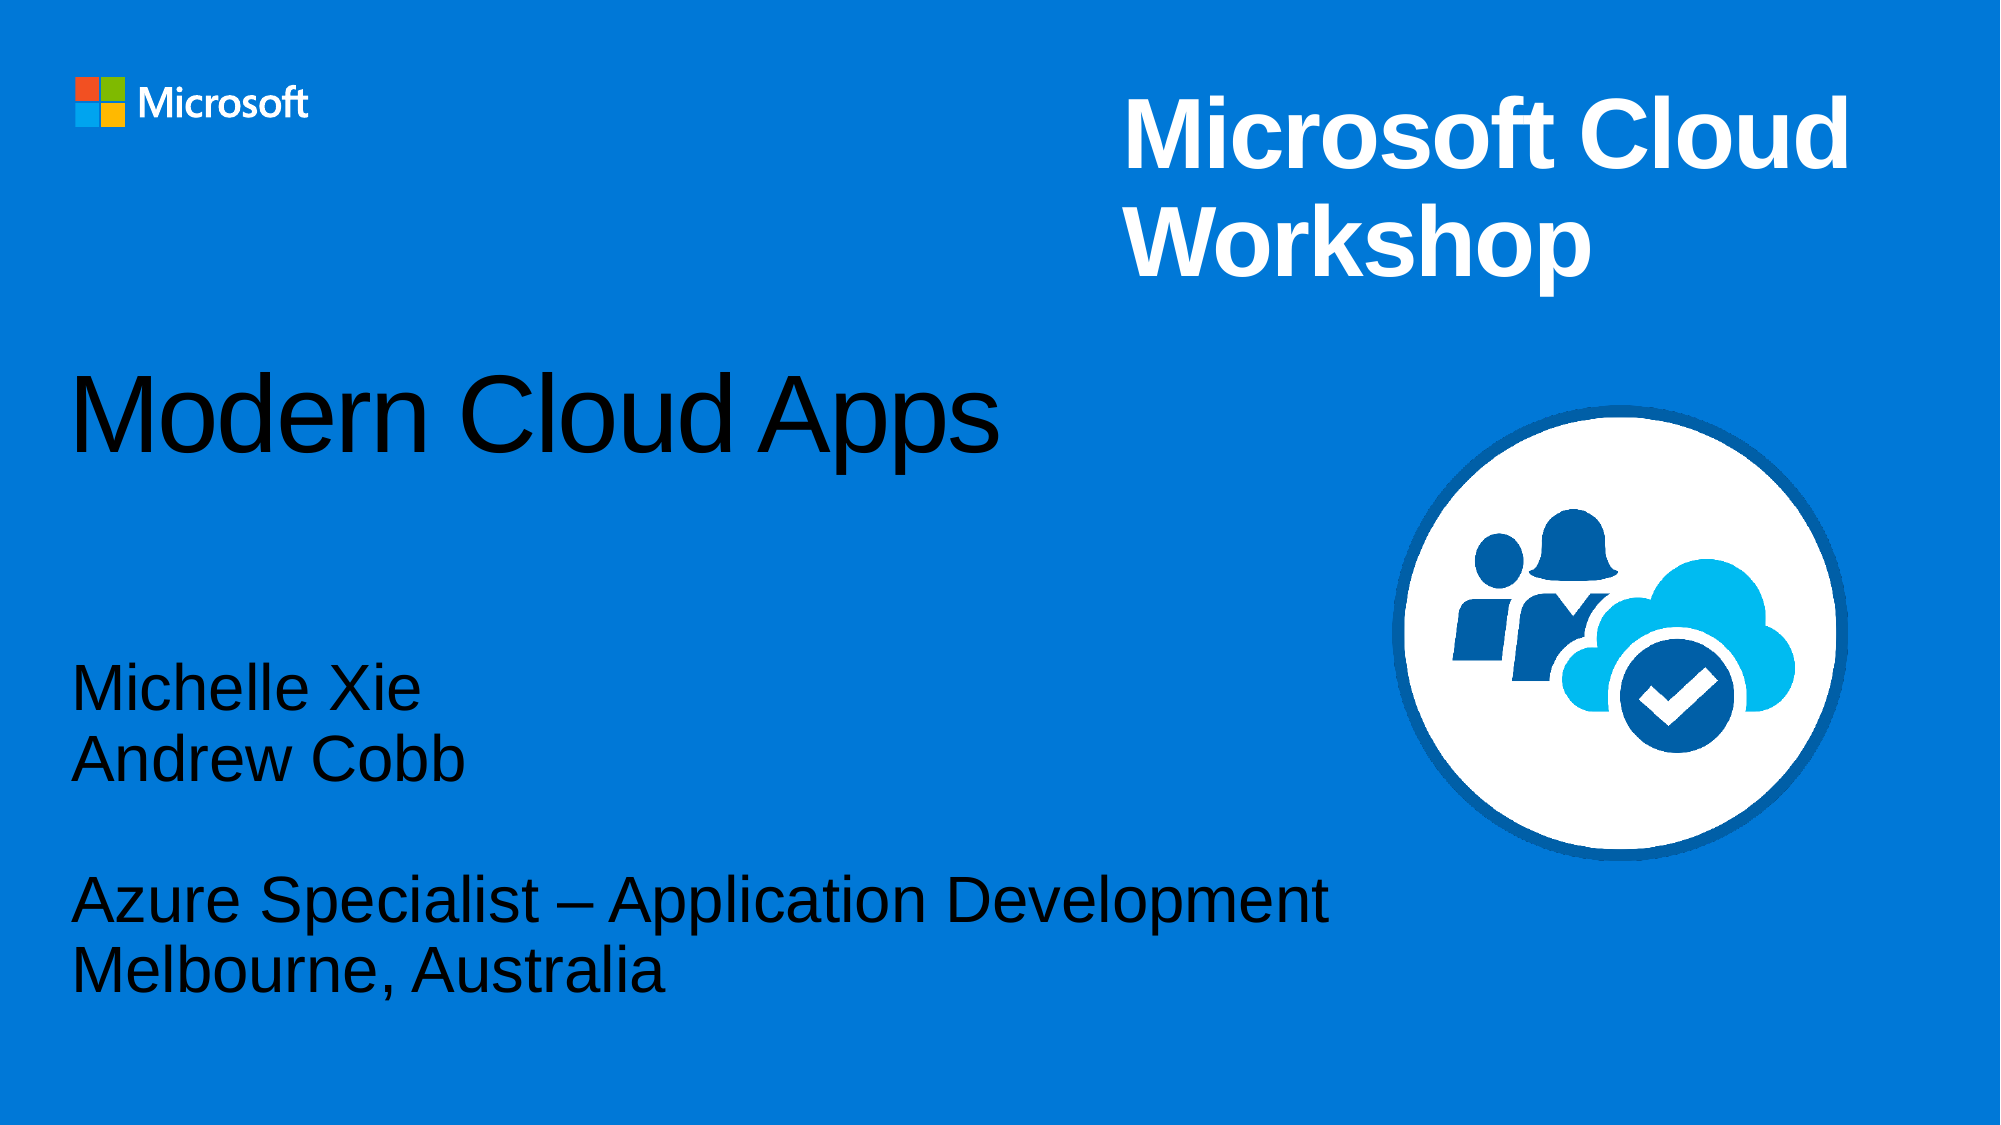

# Modern Cloud Apps
Michelle Xie
Andrew Cobb

Azure Specialist – Application Development
Melbourne, Australia